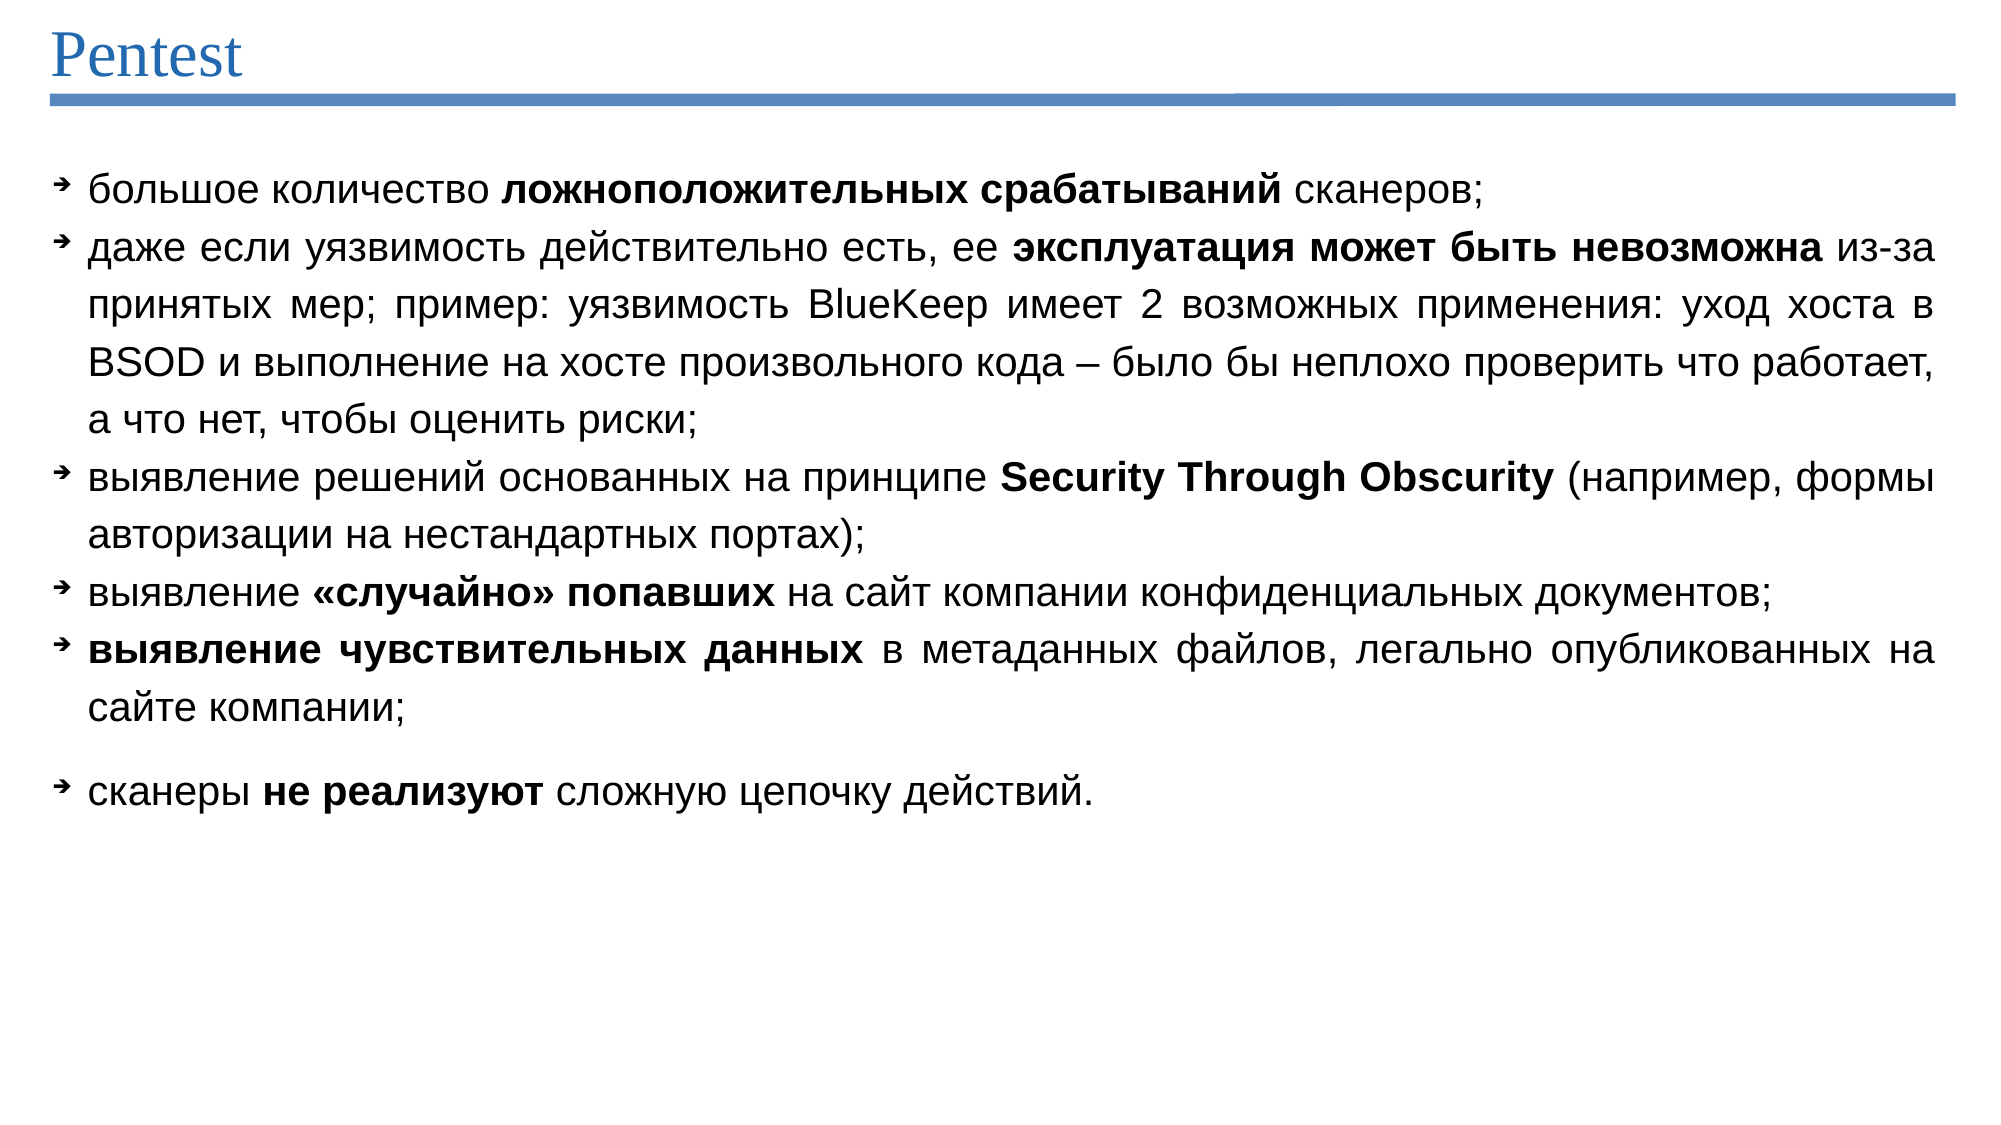

# Pentest

большое количество ложноположительных срабатываний сканеров;
даже если уязвимость действительно есть, ее эксплуатация может быть невозможна из-за принятых мер; пример: уязвимость BlueKeep имеет 2 возможных применения: уход хоста в BSOD и выполнение на хосте произвольного кода – было бы неплохо проверить что работает, а что нет, чтобы оценить риски;
выявление решений основанных на принципе Security Through Obscurity (например, формы авторизации на нестандартных портах);
выявление «случайно» попавших на сайт компании конфиденциальных документов;
выявление чувствительных данных в метаданных файлов, легально опубликованных на сайте компании;
сканеры не реализуют сложную цепочку действий.